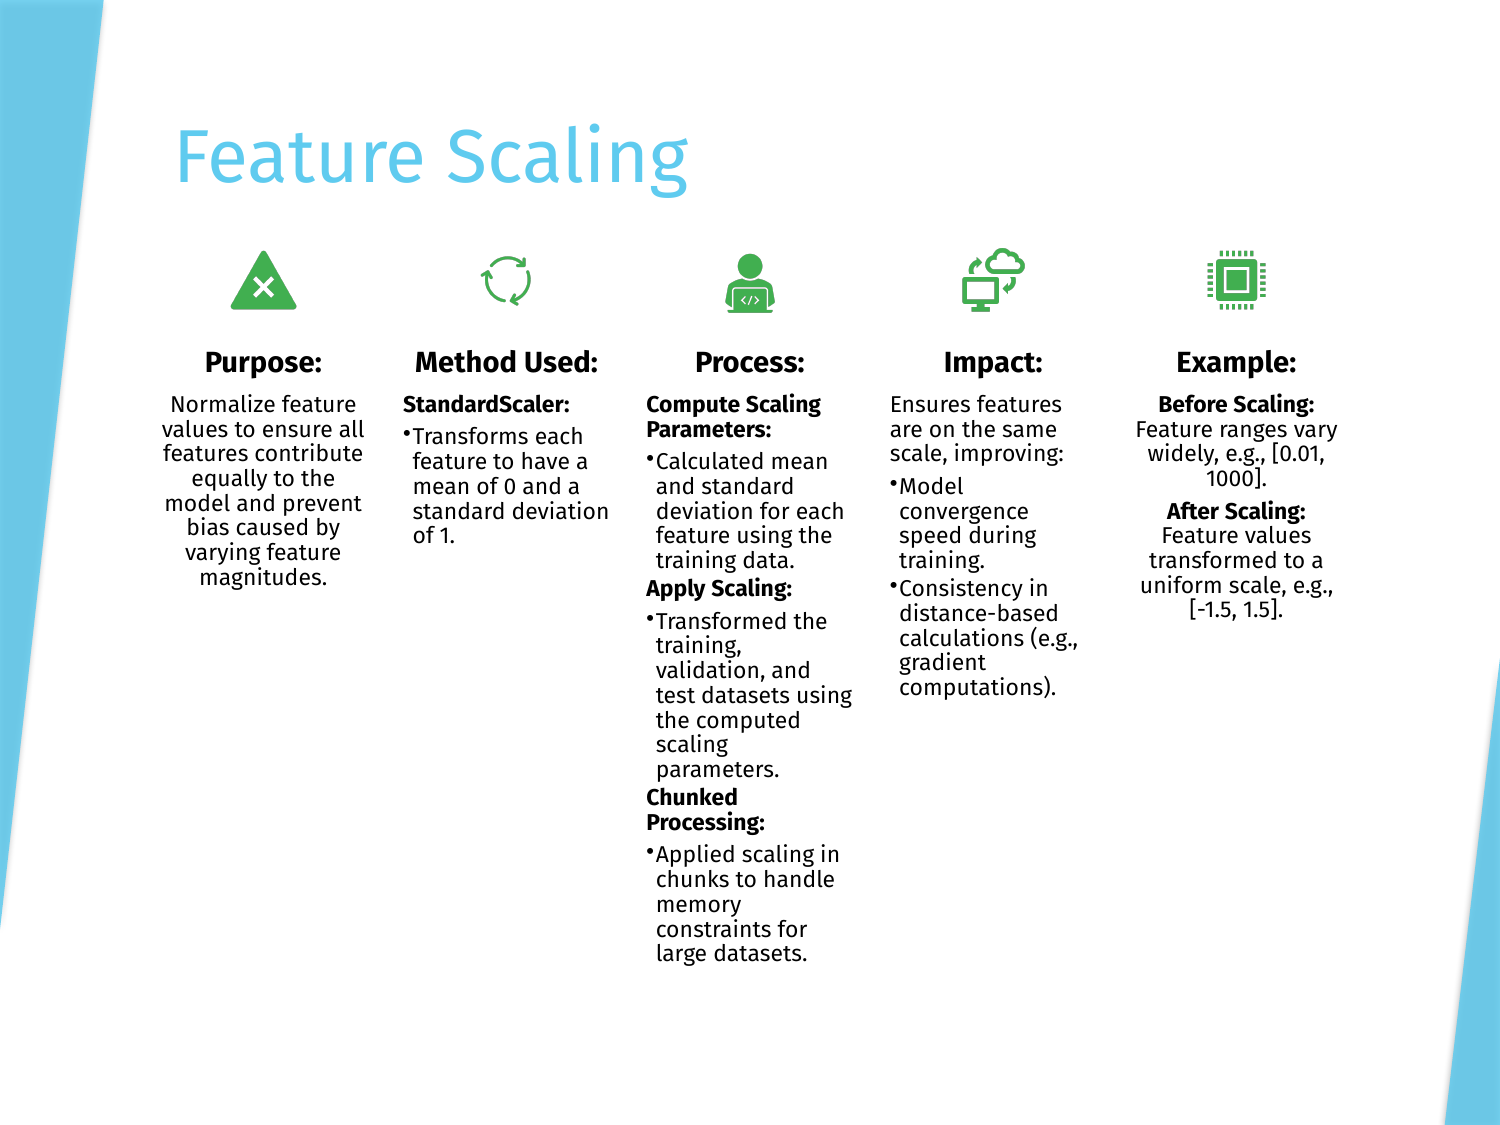

# Feature Scaling
Purpose:
Normalize feature values to ensure all features contribute equally to the model and prevent bias caused by varying feature magnitudes.
Method Used:
StandardScaler:
Transforms each feature to have a mean of 0 and a standard deviation of 1.
Process:
Compute Scaling Parameters:
Calculated mean and standard deviation for each feature using the training data.
Apply Scaling:
Transformed the training, validation, and test datasets using the computed scaling parameters.
Chunked Processing:
Applied scaling in chunks to handle memory constraints for large datasets.
Impact:
Ensures features are on the same scale, improving:
Model convergence speed during training.
Consistency in distance-based calculations (e.g., gradient computations).
Example:
Before Scaling: Feature ranges vary widely, e.g., [0.01, 1000].
After Scaling: Feature values transformed to a uniform scale, e.g., [-1.5, 1.5].